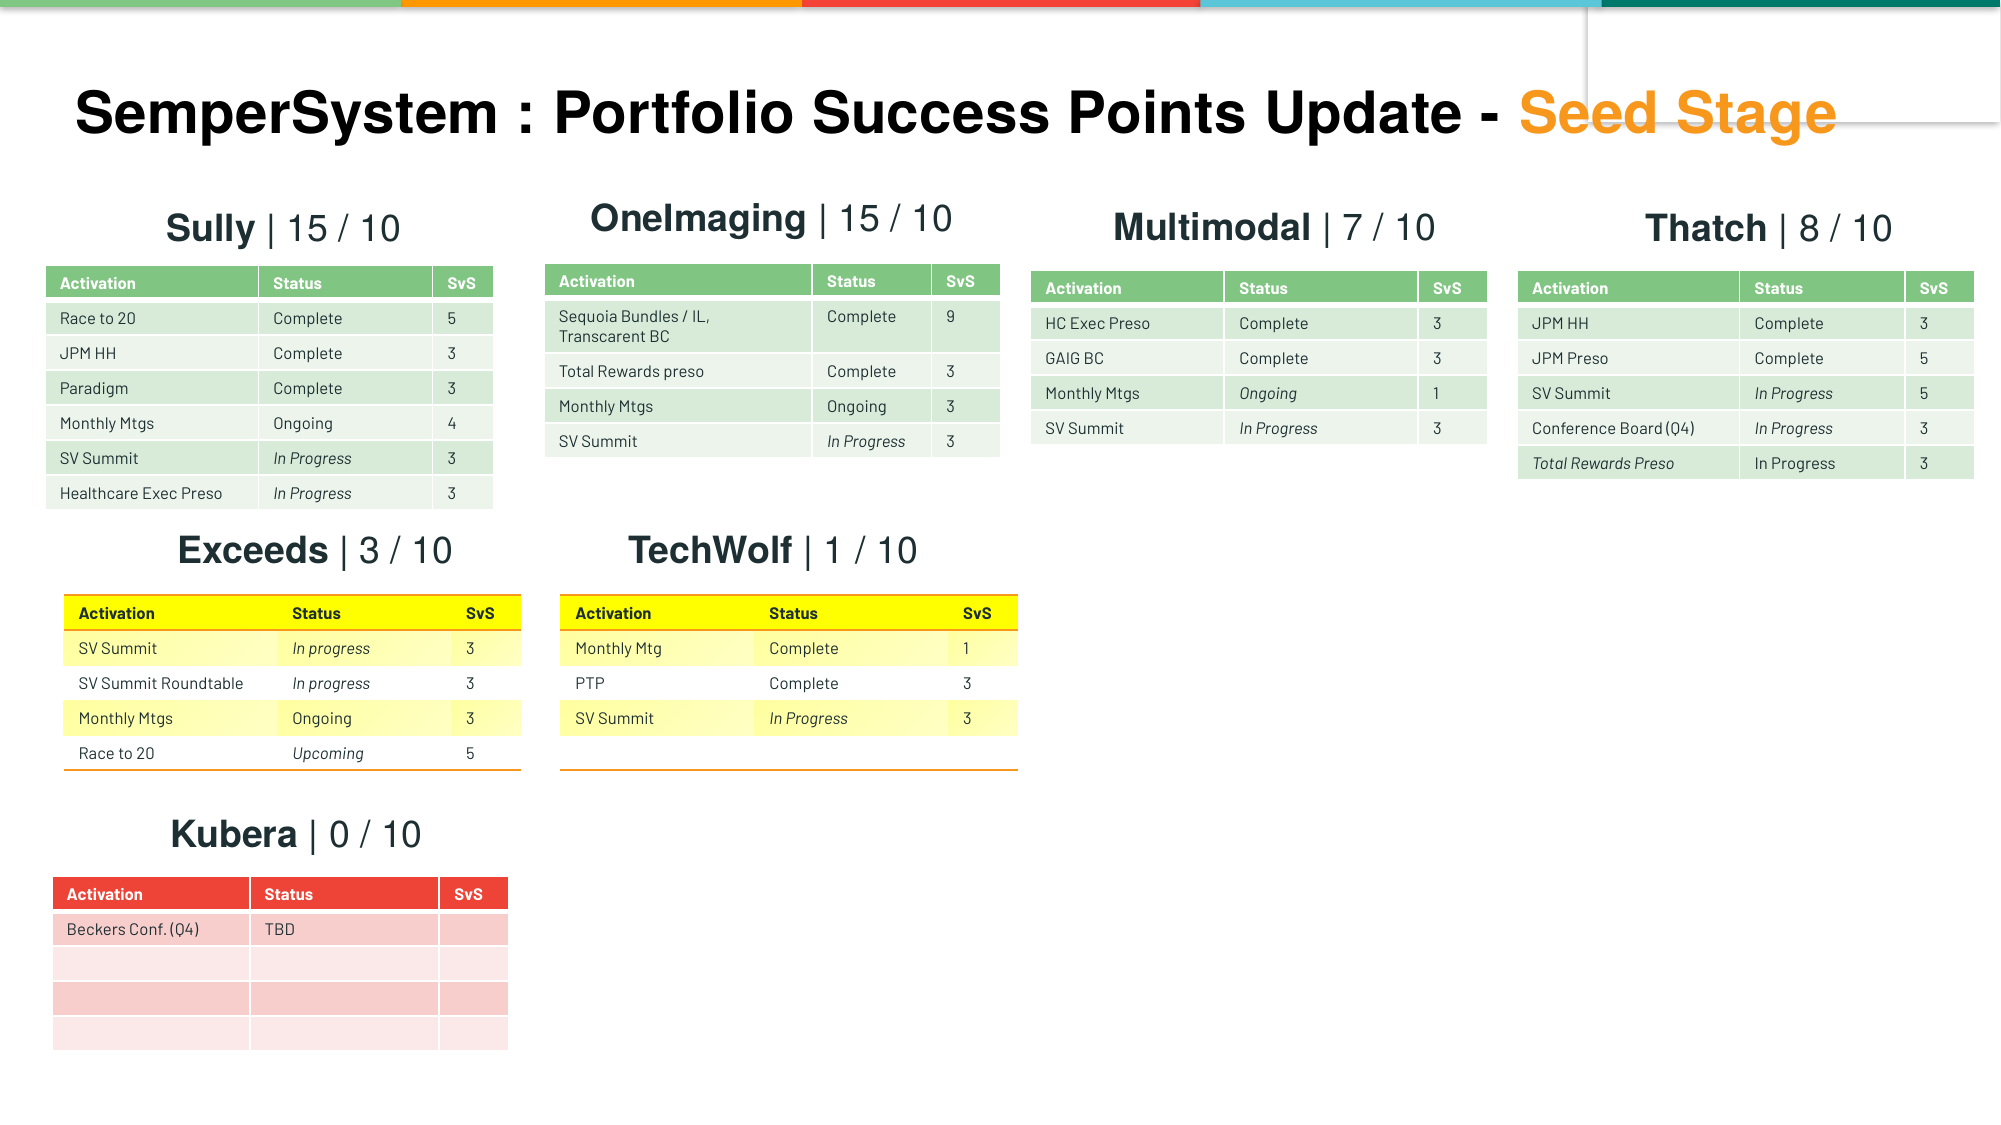

SemperSystem : Portfolio Success Points Update - Seed Stage
OneImaging | 15 / 10
Multimodal | 7 / 10
Sully | 15 / 10
Thatch | 8 / 10
| Activation | Status | SvS |
| --- | --- | --- |
| Sequoia Bundles / IL, Transcarent BC | Complete | 9 |
| Total Rewards preso | Complete | 3 |
| Monthly Mtgs | Ongoing | 3 |
| SV Summit | In Progress | 3 |
| Activation | Status | SvS |
| --- | --- | --- |
| Race to 20 | Complete | 5 |
| JPM HH | Complete | 3 |
| Paradigm | Complete | 3 |
| Monthly Mtgs | Ongoing | 4 |
| SV Summit | In Progress | 3 |
| Healthcare Exec Preso | In Progress | 3 |
| Activation | Status | SvS |
| --- | --- | --- |
| HC Exec Preso | Complete | 3 |
| GAIG BC | Complete | 3 |
| Monthly Mtgs | Ongoing | 1 |
| SV Summit | In Progress | 3 |
| Activation | Status | SvS |
| --- | --- | --- |
| JPM HH | Complete | 3 |
| JPM Preso | Complete | 5 |
| SV Summit | In Progress | 5 |
| Conference Board (Q4) | In Progress | 3 |
| Total Rewards Preso | In Progress | 3 |
Exceeds | 3 / 10
TechWolf | 1 / 10
| Activation | Status | SvS |
| --- | --- | --- |
| SV Summit | In progress | 3 |
| SV Summit Roundtable | In progress | 3 |
| Monthly Mtgs | Ongoing | 3 |
| Race to 20 | Upcoming | 5 |
| Activation | Status | SvS |
| --- | --- | --- |
| Monthly Mtg | Complete | 1 |
| PTP | Complete | 3 |
| SV Summit | In Progress | 3 |
|  |  |  |
Kubera | 0 / 10
| Activation | Status | SvS |
| --- | --- | --- |
| Beckers Conf. (Q4) | TBD |  |
|  |  |  |
|  |  |  |
|  |  |  |

Executing retro-active reporting across Canopy
Initiated Change Management initiative with portfolio companies to drive consistent ARR & outcomes reporting
Enhanced Portfolio Dashboard targeting additional outcomes reporting (indirect ARR, Pipeline growth, etc.), gap analysis capabilities to identify additional SvS activations needed to fulfill Success Plans.
Additional enhancements for Scale in progress now -- Dashboard as source of truth - "one-click reporting & collaboration"